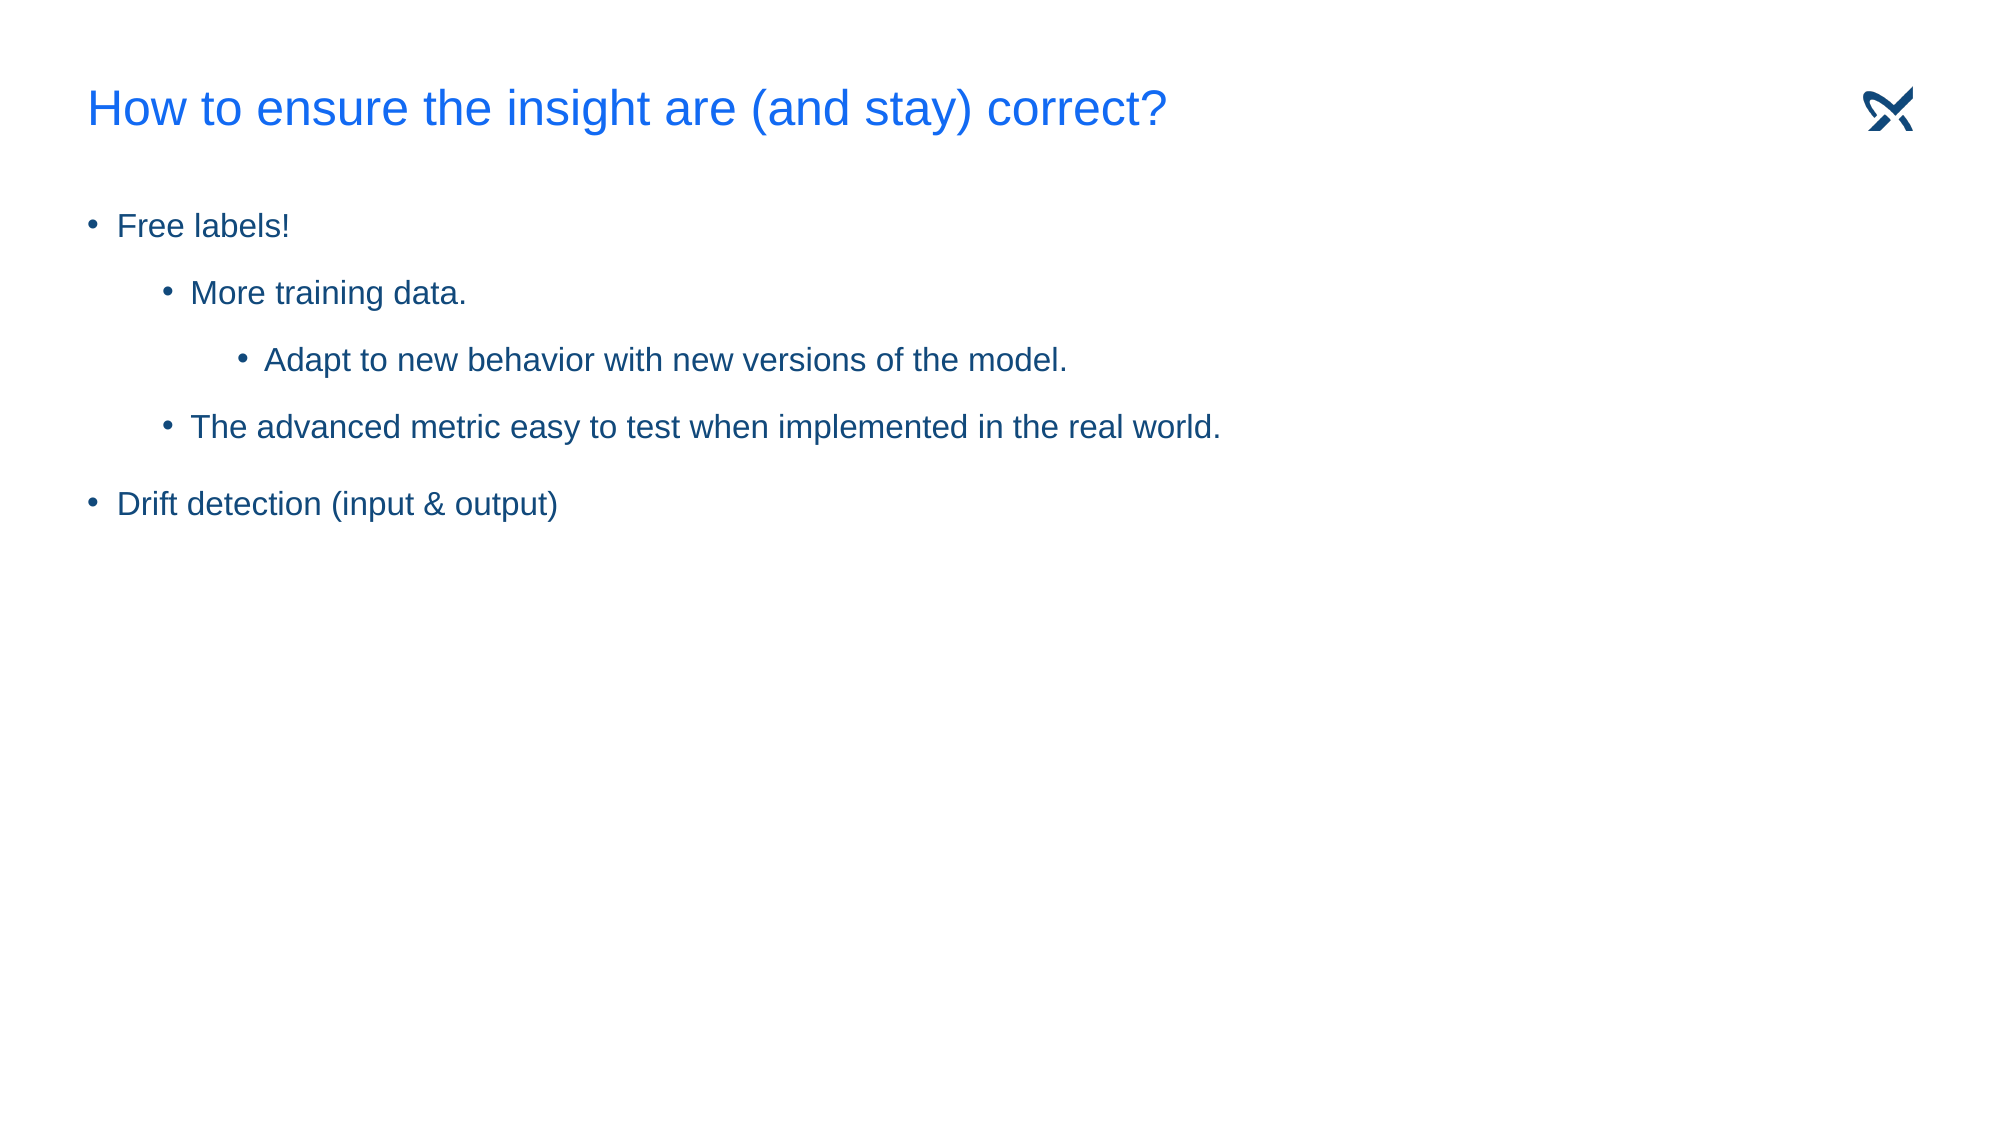

# How to ensure the insight are (and stay) correct?
Free labels!
More training data.
Adapt to new behavior with new versions of the model.
The advanced metric easy to test when implemented in the real world.
Drift detection (input & output)